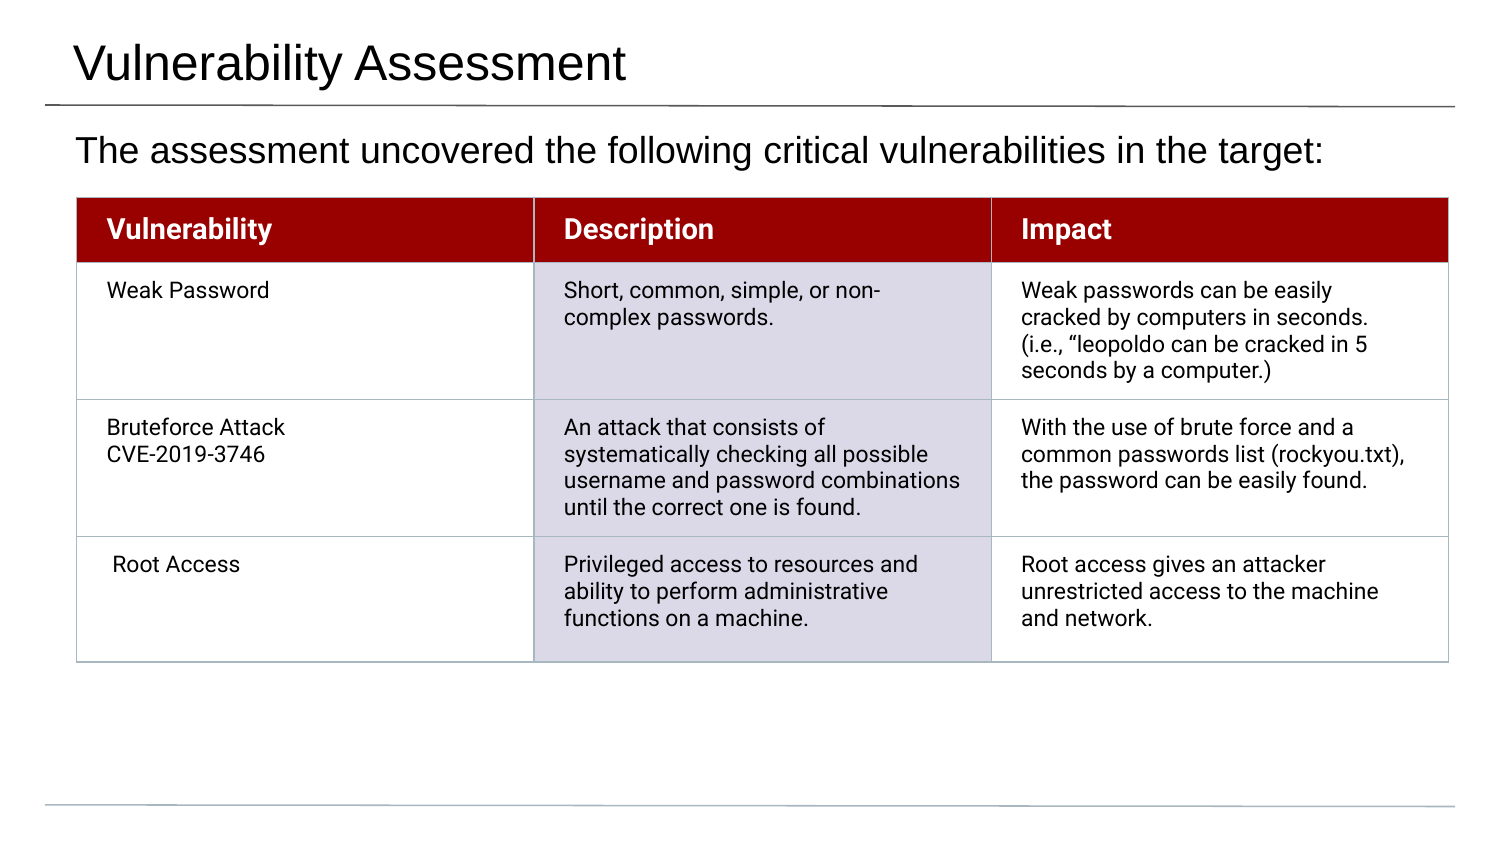

# Vulnerability Assessment
The assessment uncovered the following critical vulnerabilities in the target:
| Vulnerability | Description | Impact |
| --- | --- | --- |
| Weak Password | Short, common, simple, or non-complex passwords. | Weak passwords can be easily cracked by computers in seconds. (i.e., “leopoldo can be cracked in 5 seconds by a computer.) |
| Bruteforce Attack CVE-2019-3746 | An attack that consists of systematically checking all possible username and password combinations until the correct one is found. | With the use of brute force and a common passwords list (rockyou.txt), the password can be easily found. |
| Root Access | Privileged access to resources and ability to perform administrative functions on a machine. | Root access gives an attacker unrestricted access to the machine and network. |